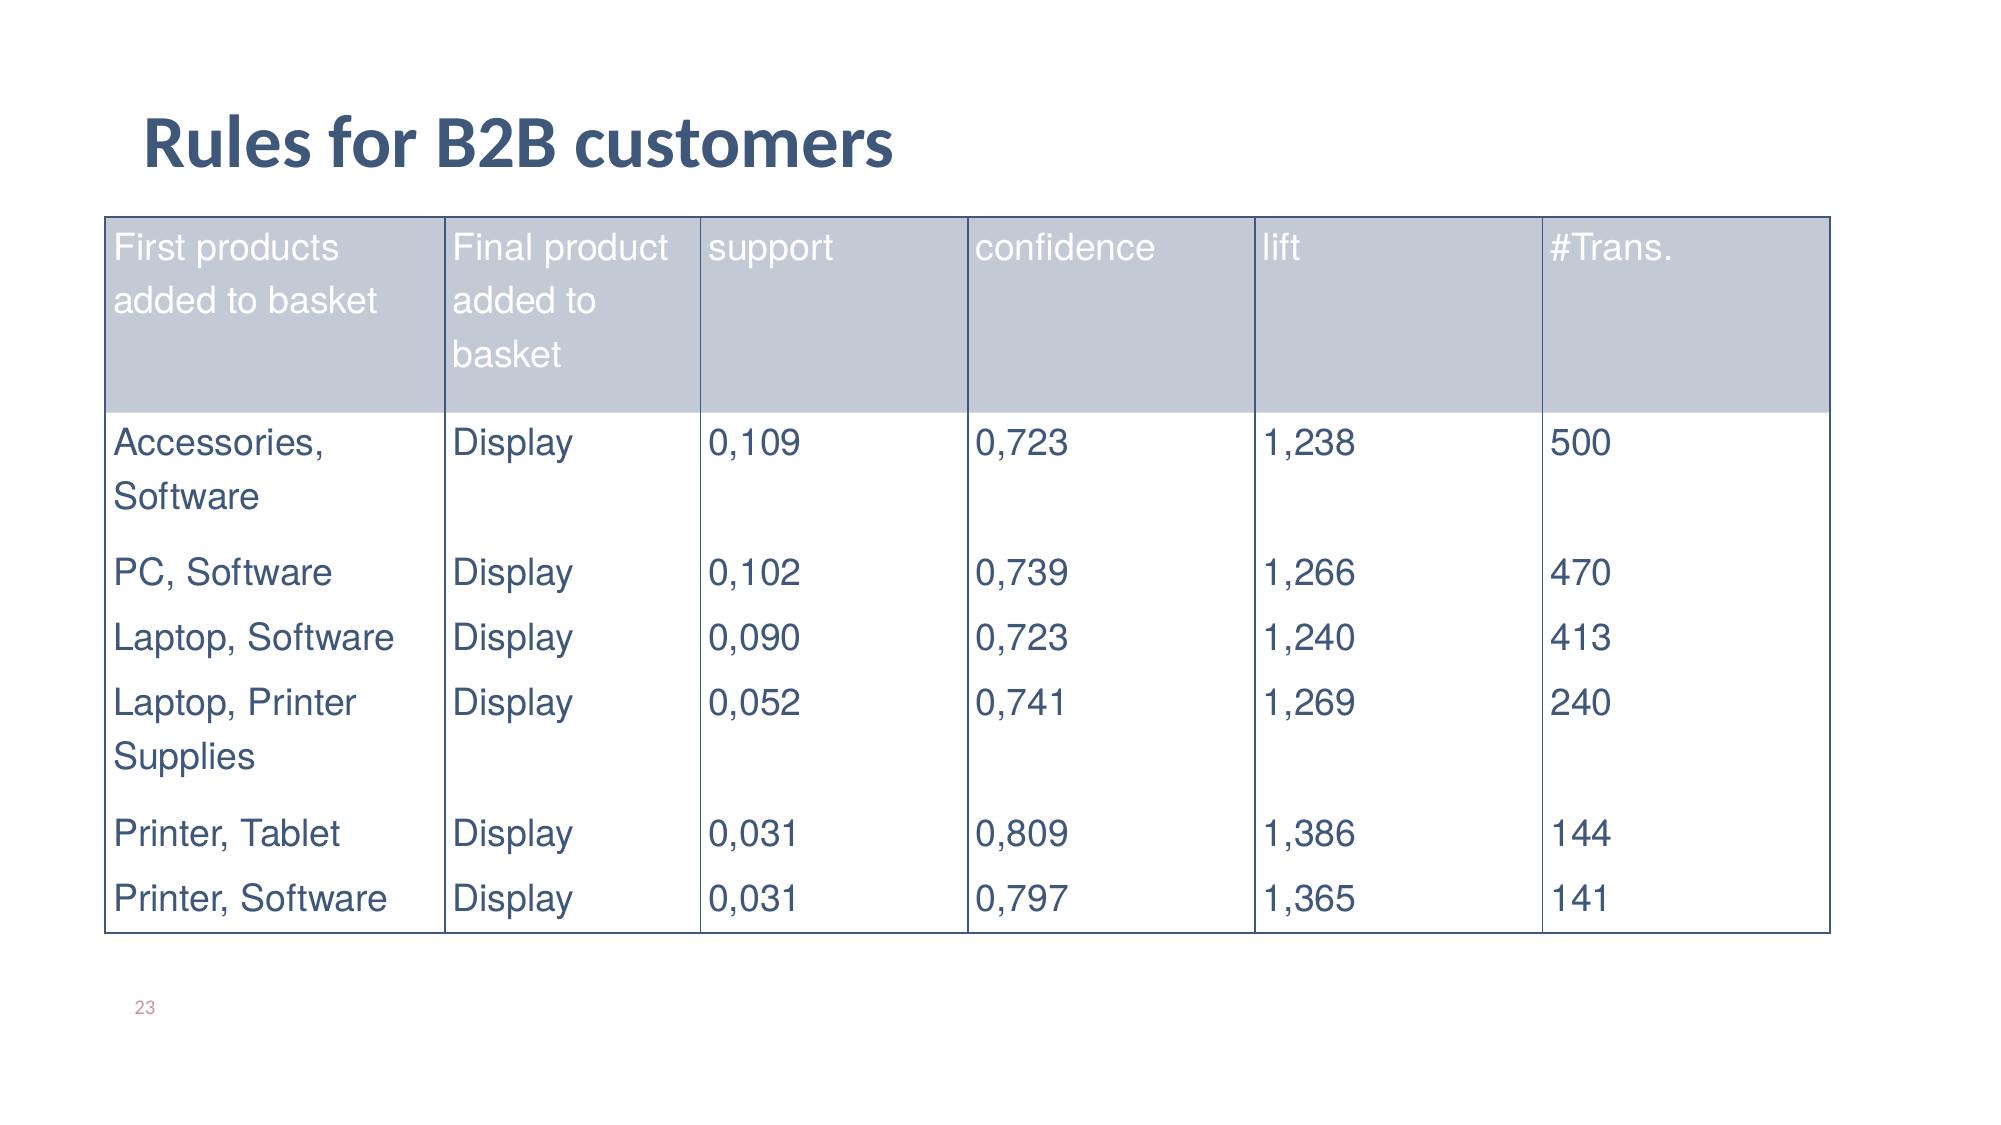

# Rules for B2B customers
| First products added to basket | Final product added to basket | support | confidence | lift | #Trans. |
| --- | --- | --- | --- | --- | --- |
| Accessories, Software | Display | 0,109 | 0,723 | 1,238 | 500 |
| PC, Software | Display | 0,102 | 0,739 | 1,266 | 470 |
| Laptop, Software | Display | 0,090 | 0,723 | 1,240 | 413 |
| Laptop, Printer Supplies | Display | 0,052 | 0,741 | 1,269 | 240 |
| Printer, Tablet | Display | 0,031 | 0,809 | 1,386 | 144 |
| Printer, Software | Display | 0,031 | 0,797 | 1,365 | 141 |
23